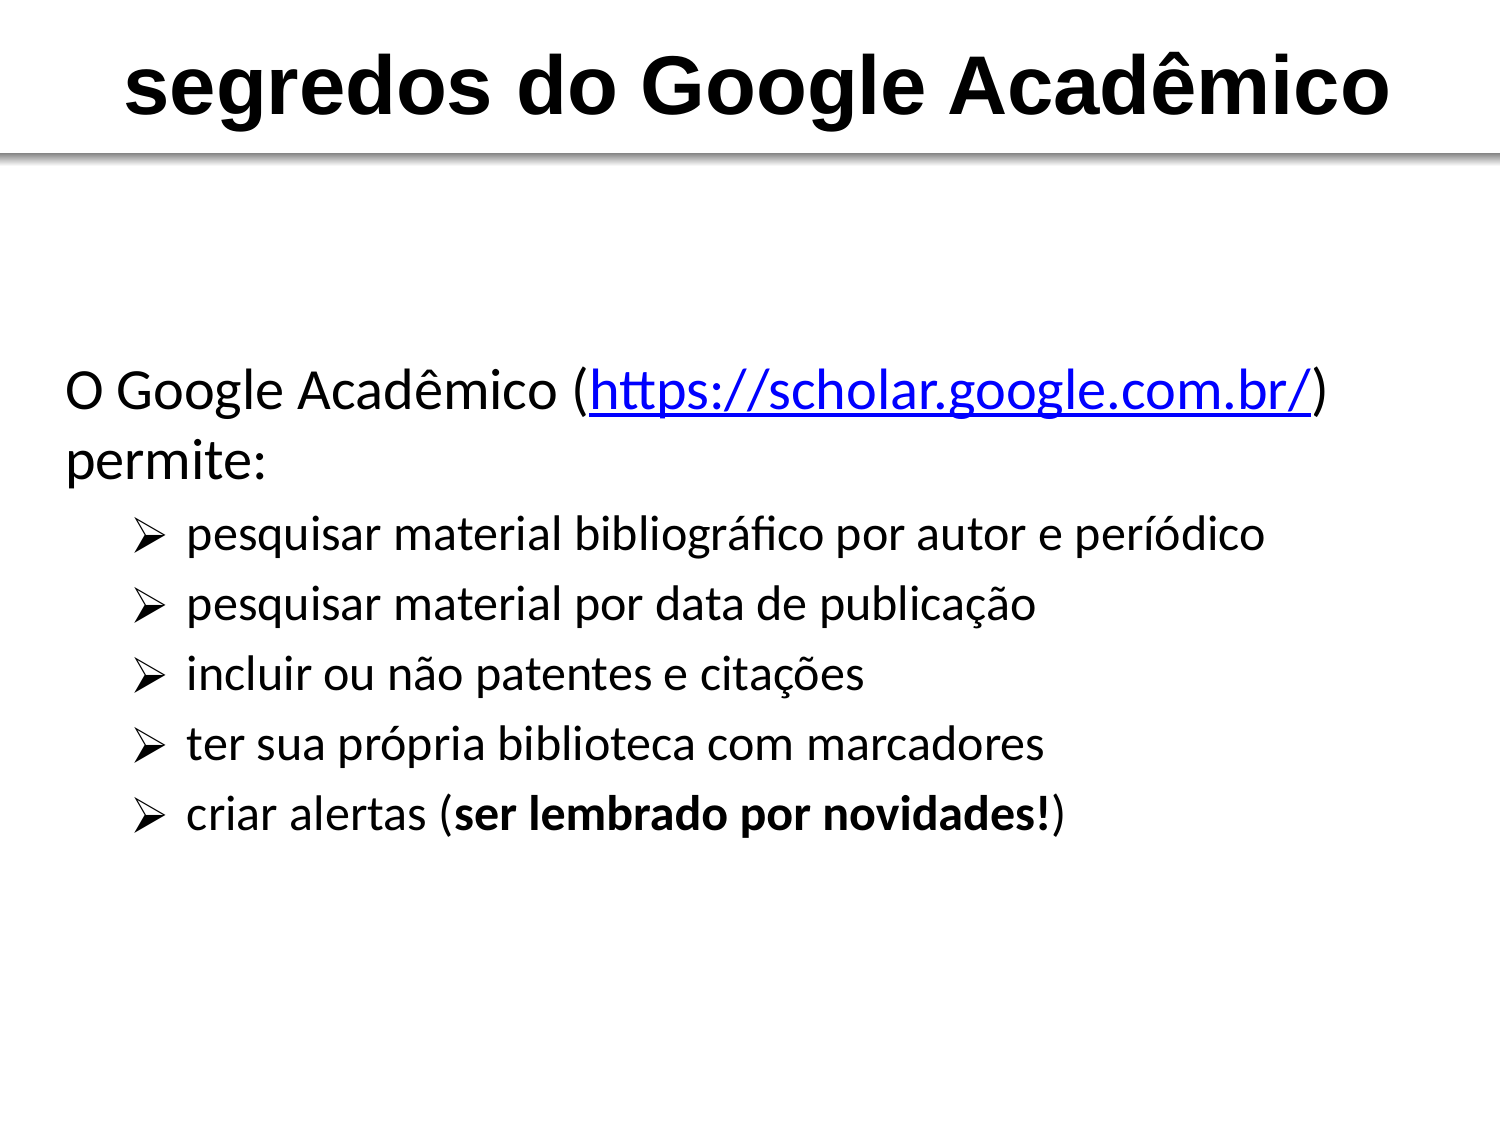

# segredos do Google Acadêmico

O Google Acadêmico (https://scholar.google.com.br/) permite:
pesquisar material bibliográfico por autor e períódico
pesquisar material por data de publicação
incluir ou não patentes e citações
ter sua própria biblioteca com marcadores
criar alertas (ser lembrado por novidades!)